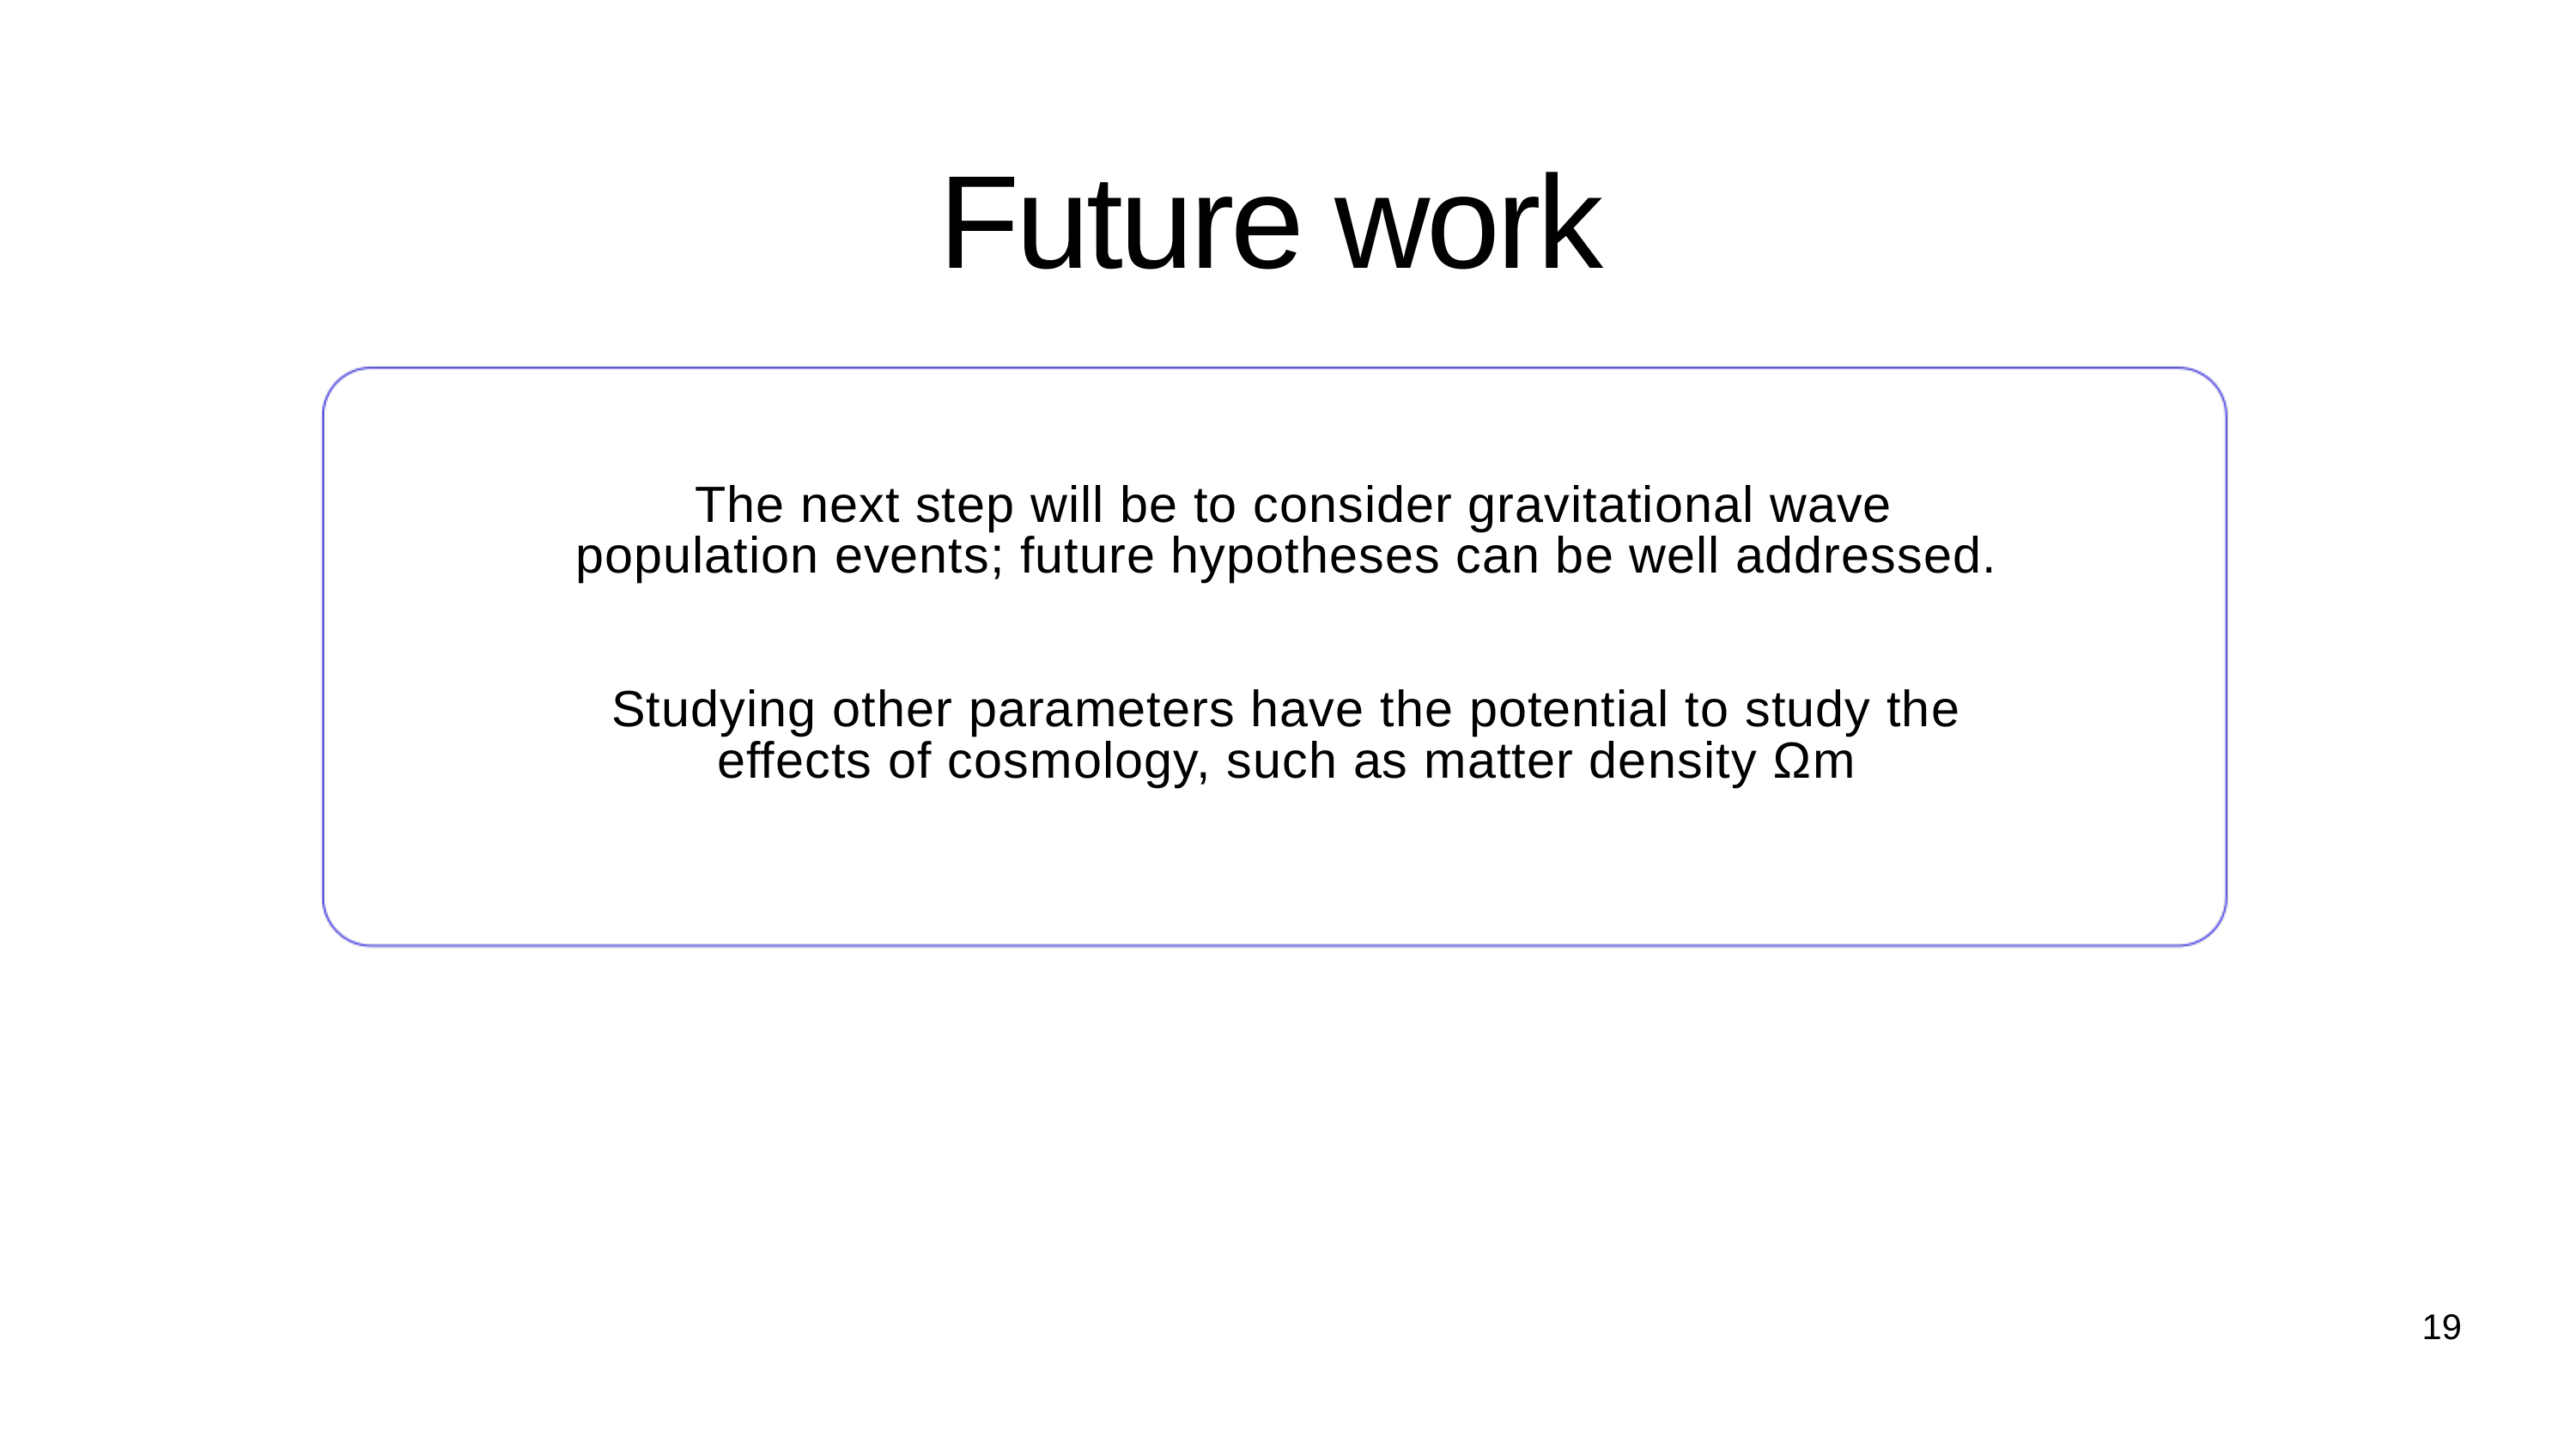

Future work

 The next step will be to consider gravitational wave population events; future hypotheses can be well addressed.

Studying other parameters have the potential to study the effects of cosmology, such as matter density Ωm
19